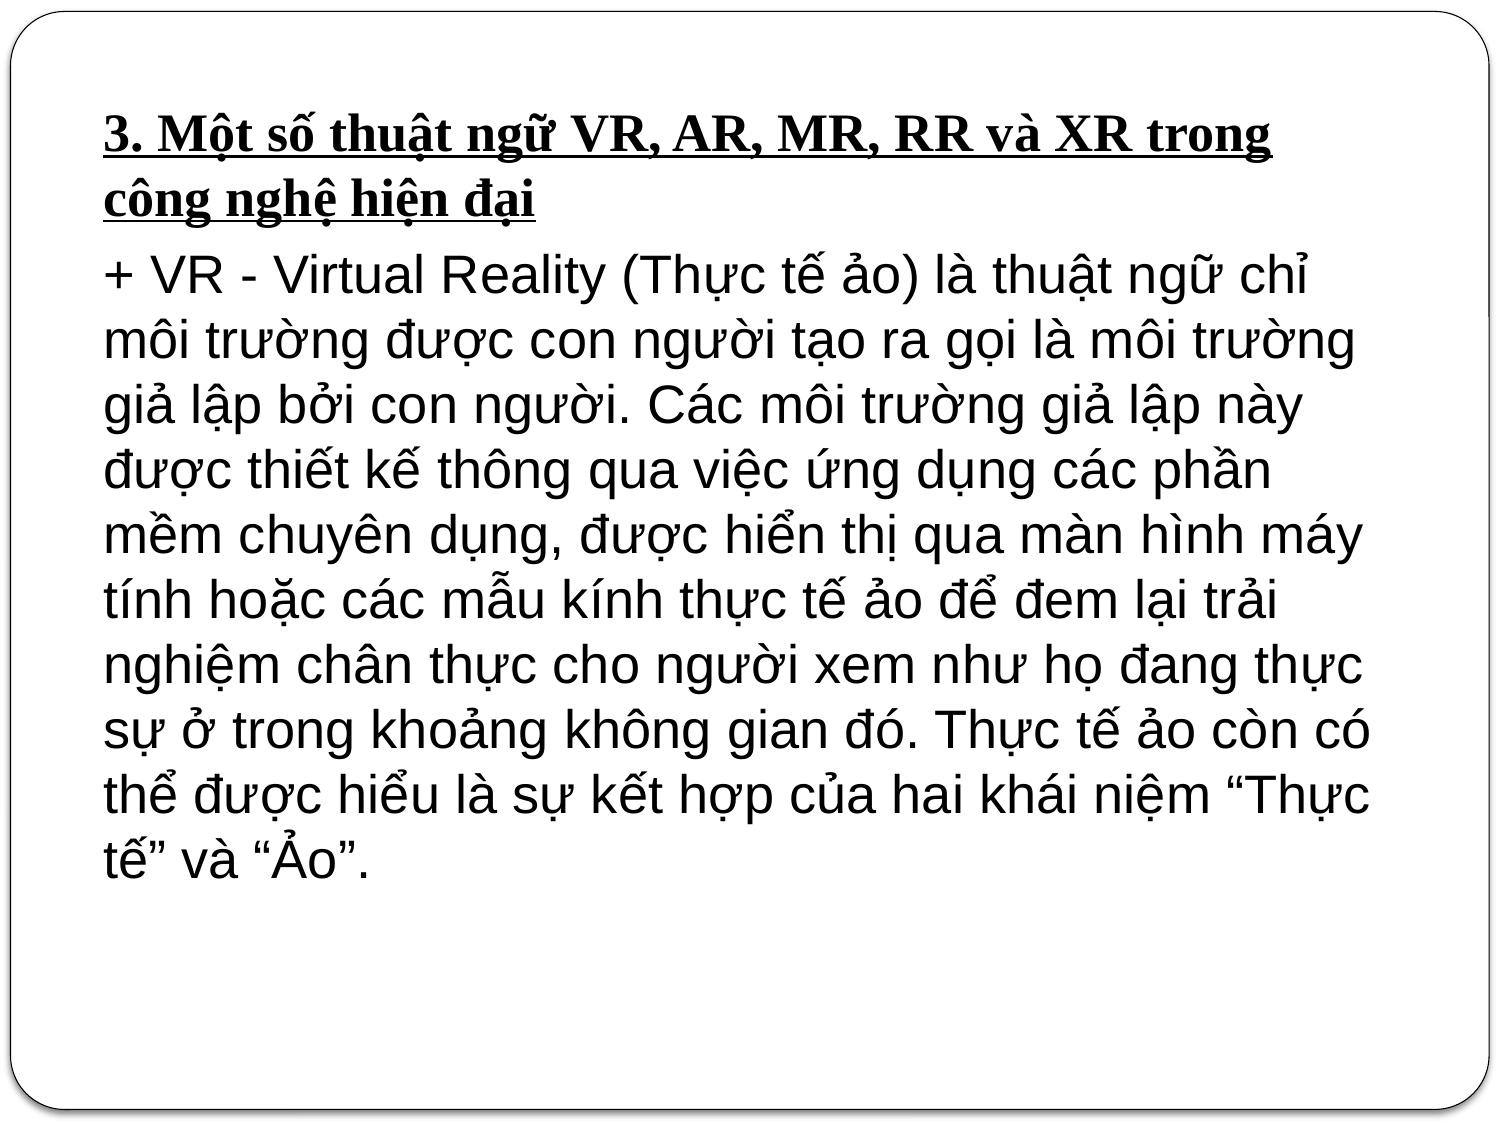

3. Một số thuật ngữ VR, AR, MR, RR và XR trong công nghệ hiện đại
+ VR - Virtual Reality (Thực tế ảo) là thuật ngữ chỉ môi trường được con người tạo ra gọi là môi trường giả lập bởi con người. Các môi trường giả lập này được thiết kế thông qua việc ứng dụng các phần mềm chuyên dụng, được hiển thị qua màn hình máy tính hoặc các mẫu kính thực tế ảo để đem lại trải nghiệm chân thực cho người xem như họ đang thực sự ở trong khoảng không gian đó. Thực tế ảo còn có thể được hiểu là sự kết hợp của hai khái niệm “Thực tế” và “Ảo”.